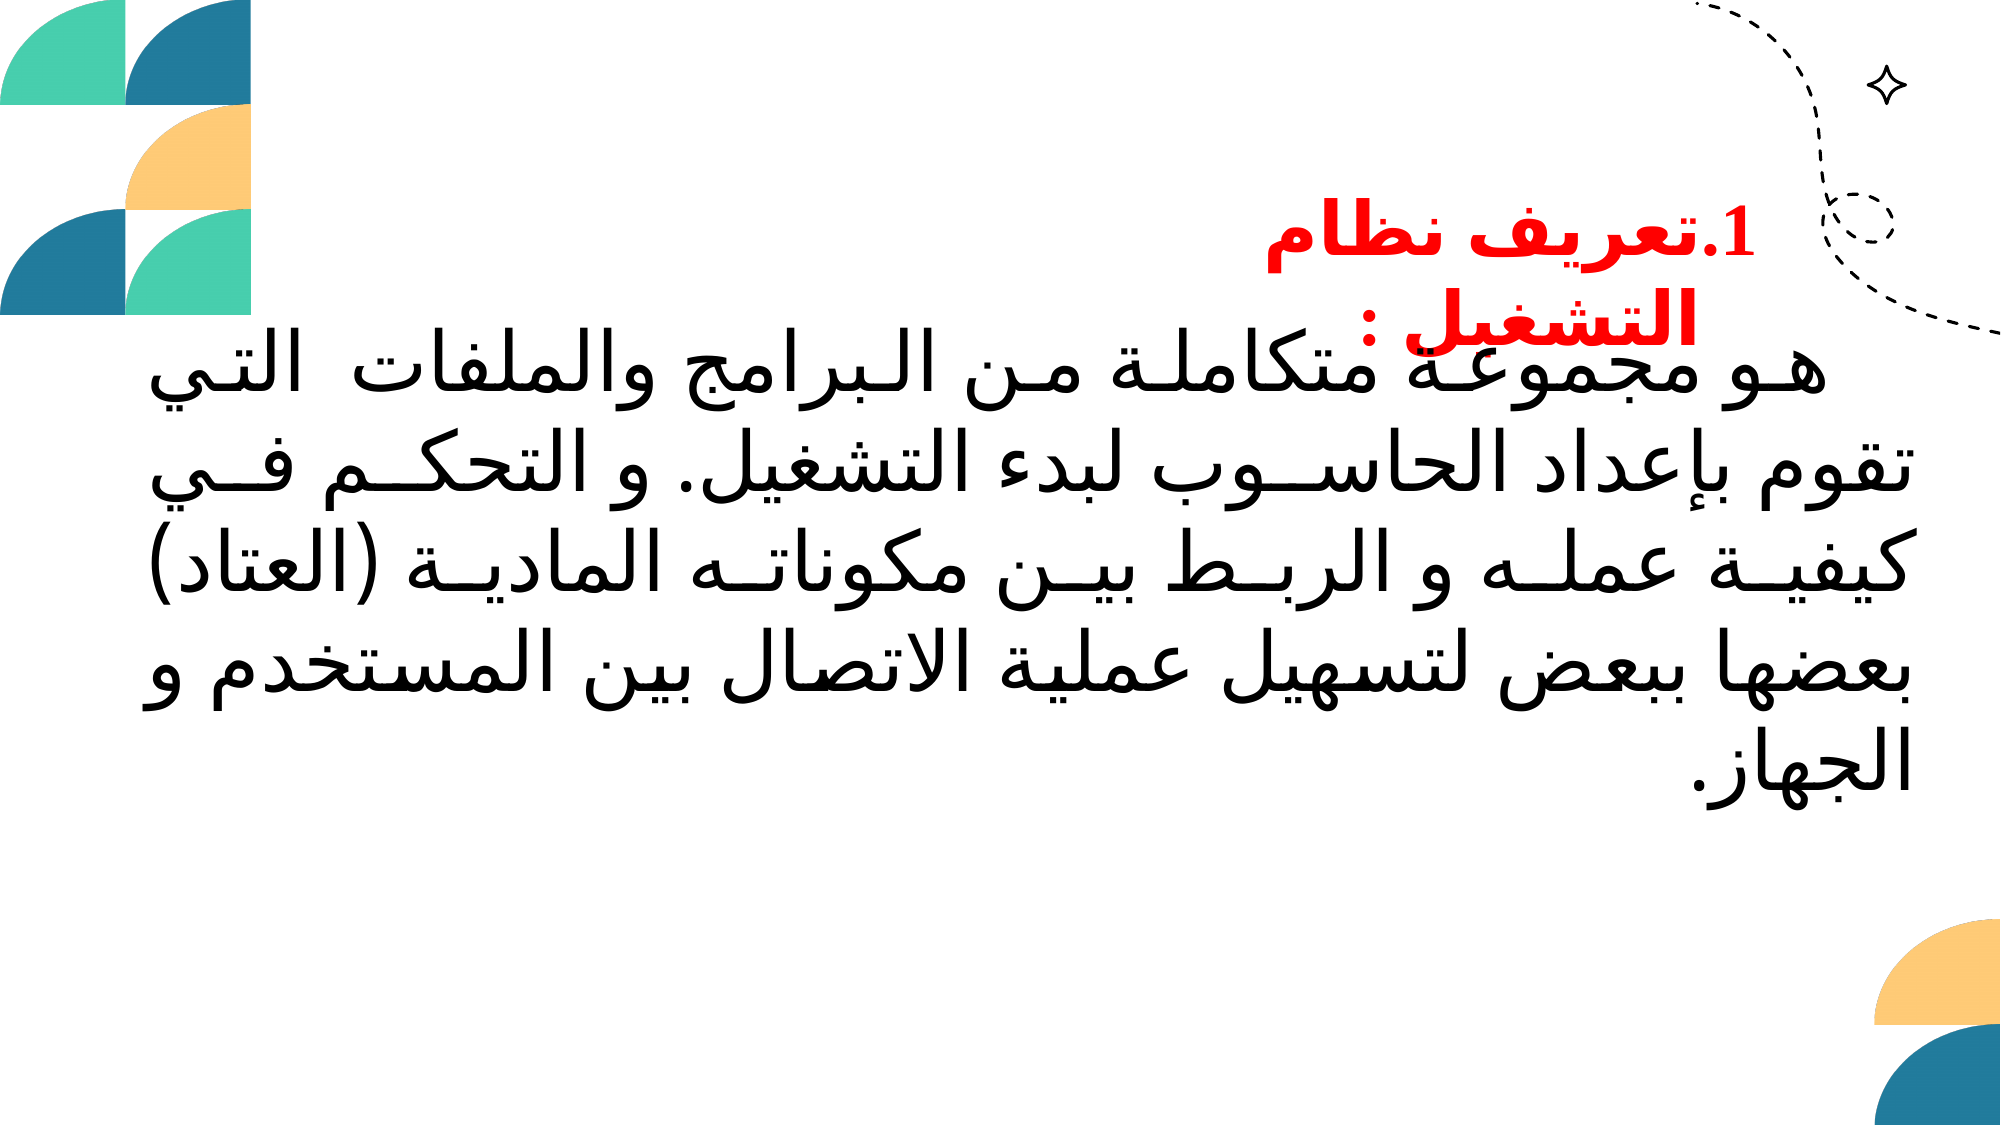

تعريف نظام التشغيل :
    هو مجموعة متكاملة من البرامج والملفات  التي تقوم بإعداد الحاسوب لبدء التشغيل. و التحكم في كيفية عمله و الربط بين مكوناته المادية (العتاد) بعضها ببعض لتسهيل عملية الاتصال بين المستخدم و الجهاز.